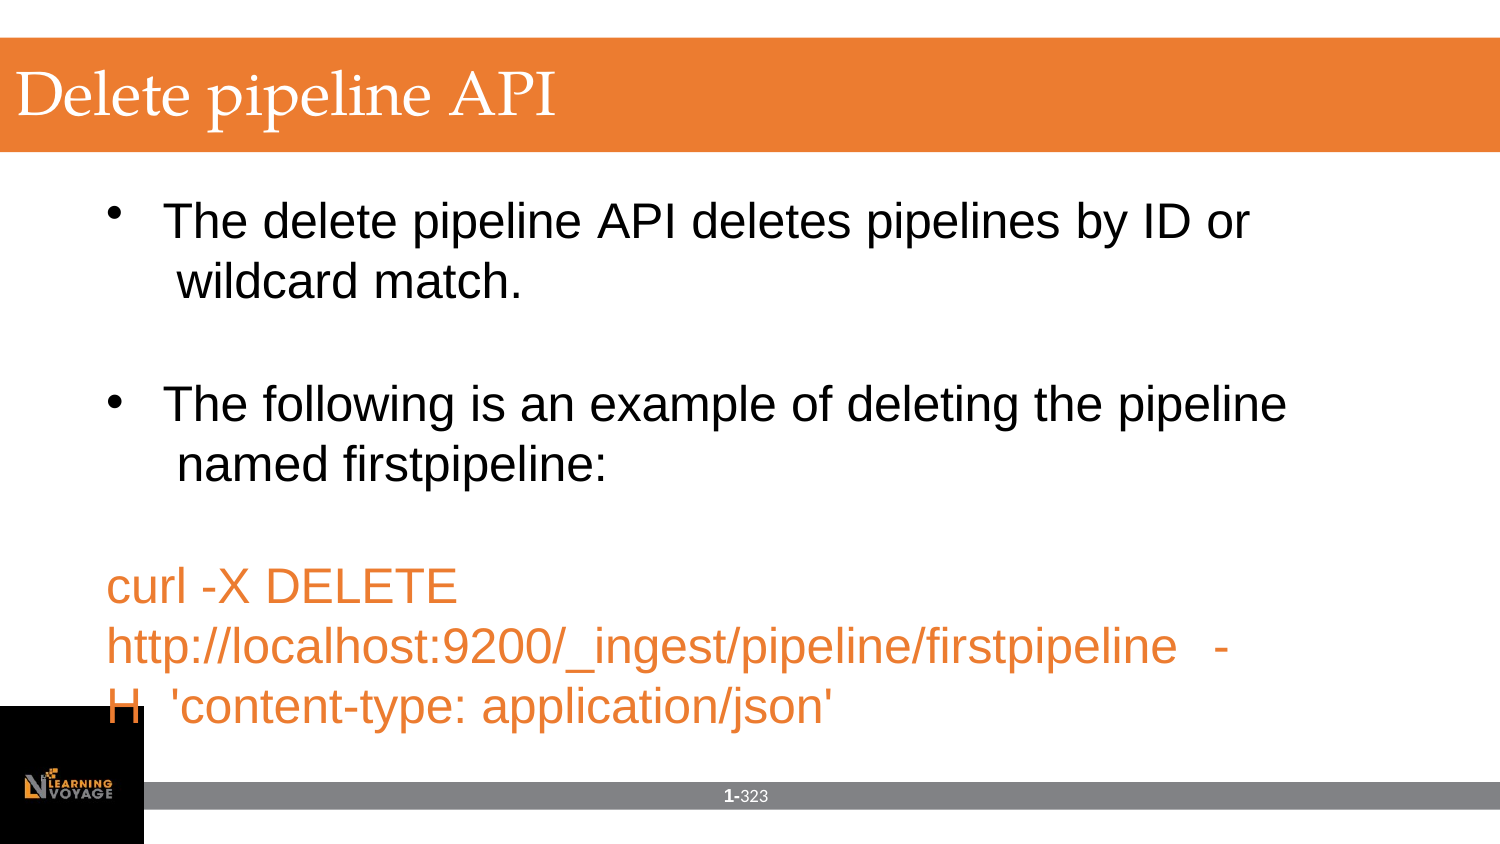

# Delete pipeline API
The delete pipeline API deletes pipelines by ID or  wildcard match.

The following is an example of deleting the pipeline  named firstpipeline:

curl -X DELETE  http://localhost:9200/_ingest/pipeline/firstpipeline	-H  'content-type: application/json'
1-323